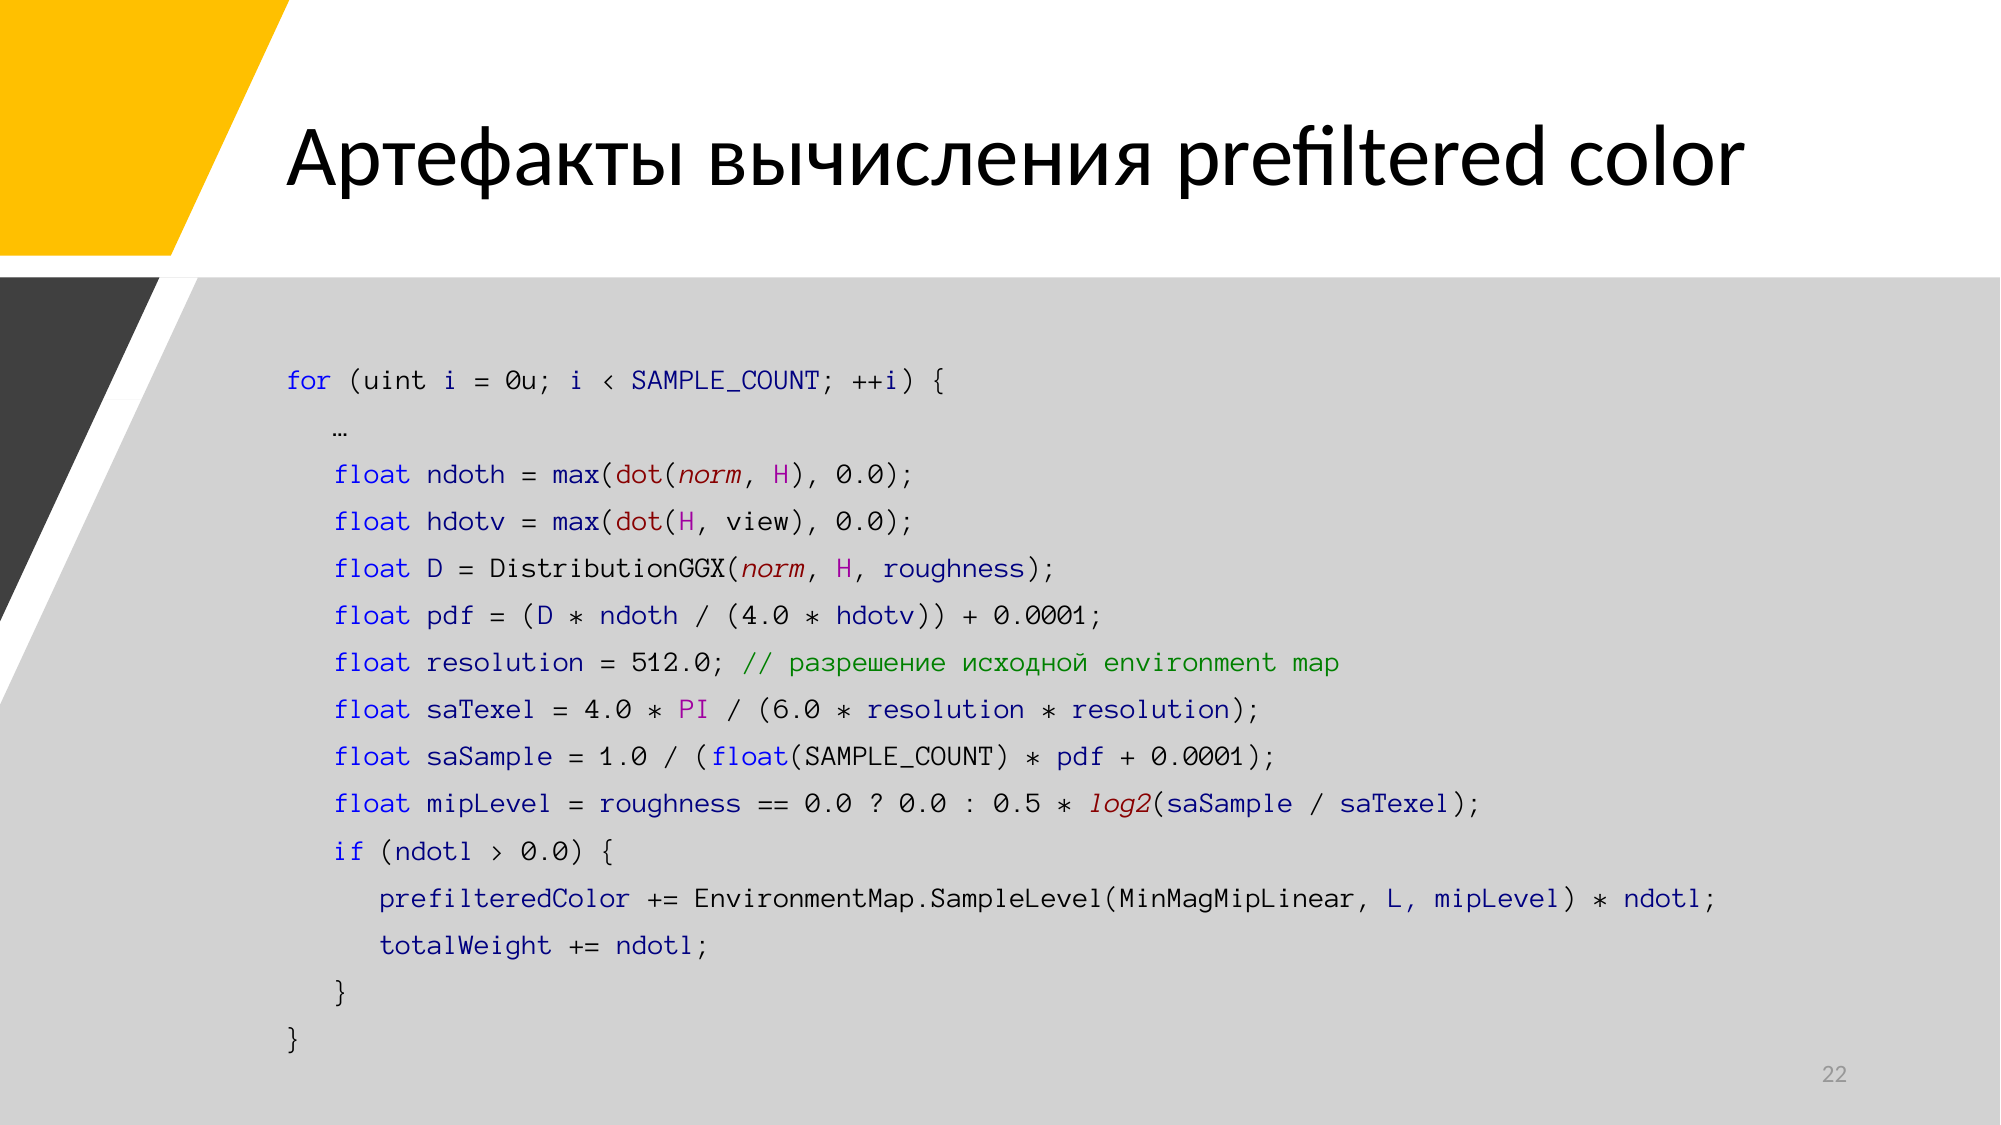

# Артефакты вычисления prefiltered color

for (uint i = 0u; i < SAMPLE_COUNT; ++i) {
   …
   float ndoth = max(dot(norm, H), 0.0);
   float hdotv = max(dot(H, view), 0.0);
   float D = DistributionGGX(norm, H, roughness);
   float pdf = (D * ndoth / (4.0 * hdotv)) + 0.0001;
   float resolution = 512.0; // разрешение иcходной environment map
   float saTexel = 4.0 * PI / (6.0 * resolution * resolution);
   float saSample = 1.0 / (float(SAMPLE_COUNT) * pdf + 0.0001);
   float mipLevel = roughness == 0.0 ? 0.0 : 0.5 * log2(saSample / saTexel);
   if (ndotl > 0.0) {
      prefilteredColor += EnvironmentMap.SampleLevel(MinMagMipLinear, L, mipLevel) * ndotl;
      totalWeight += ndotl;
   }
}
22